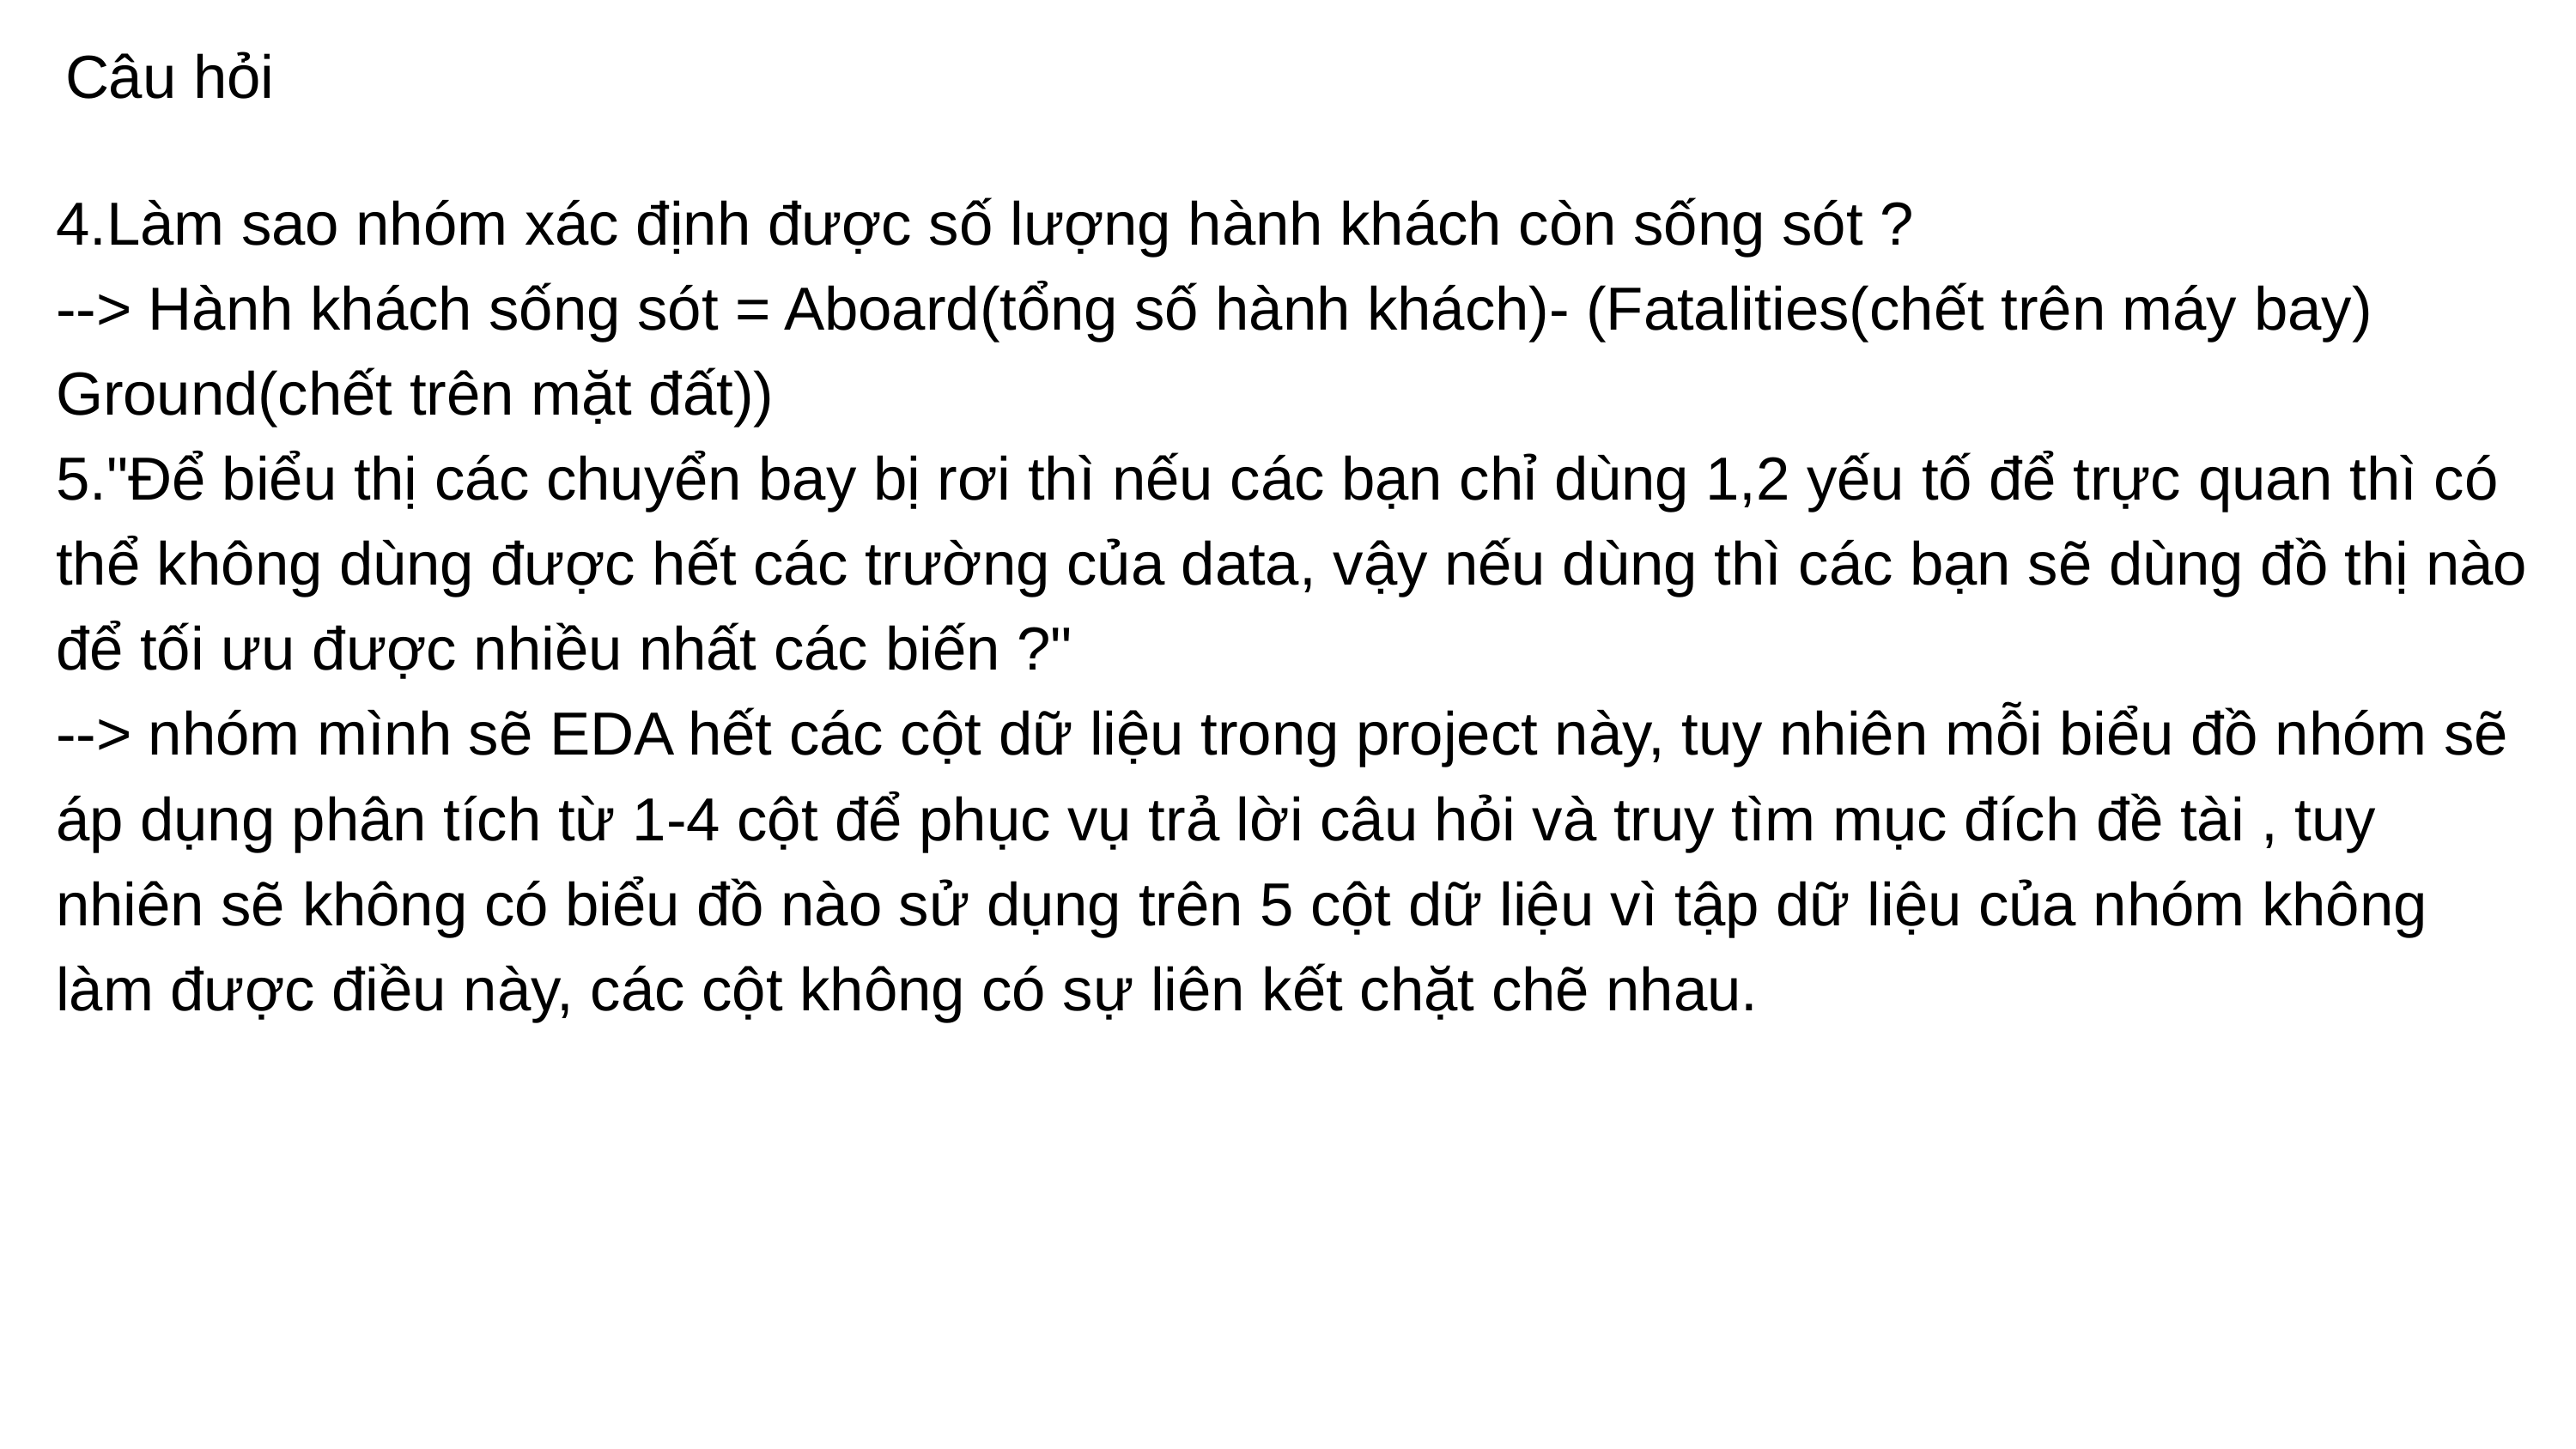

Câu hỏi
4.Làm sao nhóm xác định được số lượng hành khách còn sống sót ?
--> Hành khách sống sót = Aboard(tổng số hành khách)- (Fatalities(chết trên máy bay) Ground(chết trên mặt đất))
5."Để biểu thị các chuyển bay bị rơi thì nếu các bạn chỉ dùng 1,2 yếu tố để trực quan thì có thể không dùng được hết các trường của data, vậy nếu dùng thì các bạn sẽ dùng đồ thị nào để tối ưu được nhiều nhất các biến ?"
--> nhóm mình sẽ EDA hết các cột dữ liệu trong project này, tuy nhiên mỗi biểu đồ nhóm sẽ áp dụng phân tích từ 1-4 cột để phục vụ trả lời câu hỏi và truy tìm mục đích đề tài , tuy nhiên sẽ không có biểu đồ nào sử dụng trên 5 cột dữ liệu vì tập dữ liệu của nhóm không làm được điều này, các cột không có sự liên kết chặt chẽ nhau.